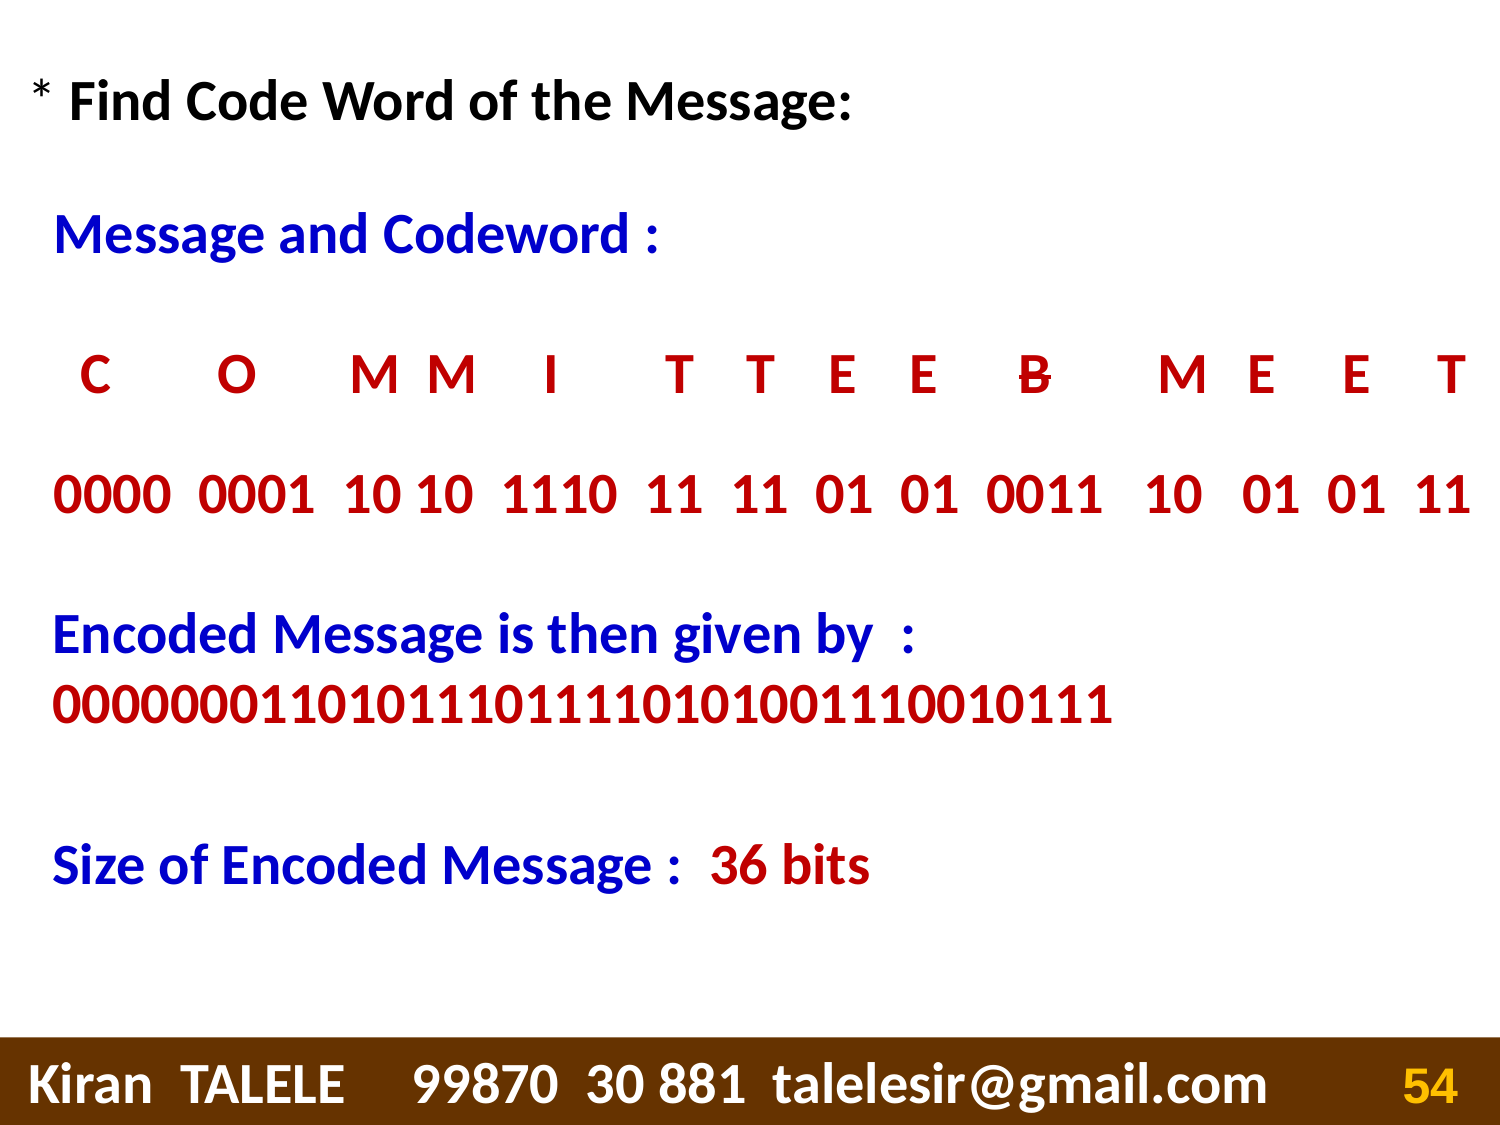

# * Find Code Word of the Message:
  Message and Codeword :

    C        O       M  M     I        T    T    E    E      B        M   E     E     T
  0000  0001  10 10  1110  11  11  01  01  0011   10   01  01  11
Encoded Message is then given by  : 000000011010111011110101001110010111
Size of Encoded Message :  36 bits
 Kiran  TALELE     99870  30 881  talelesir@gmail.com
54